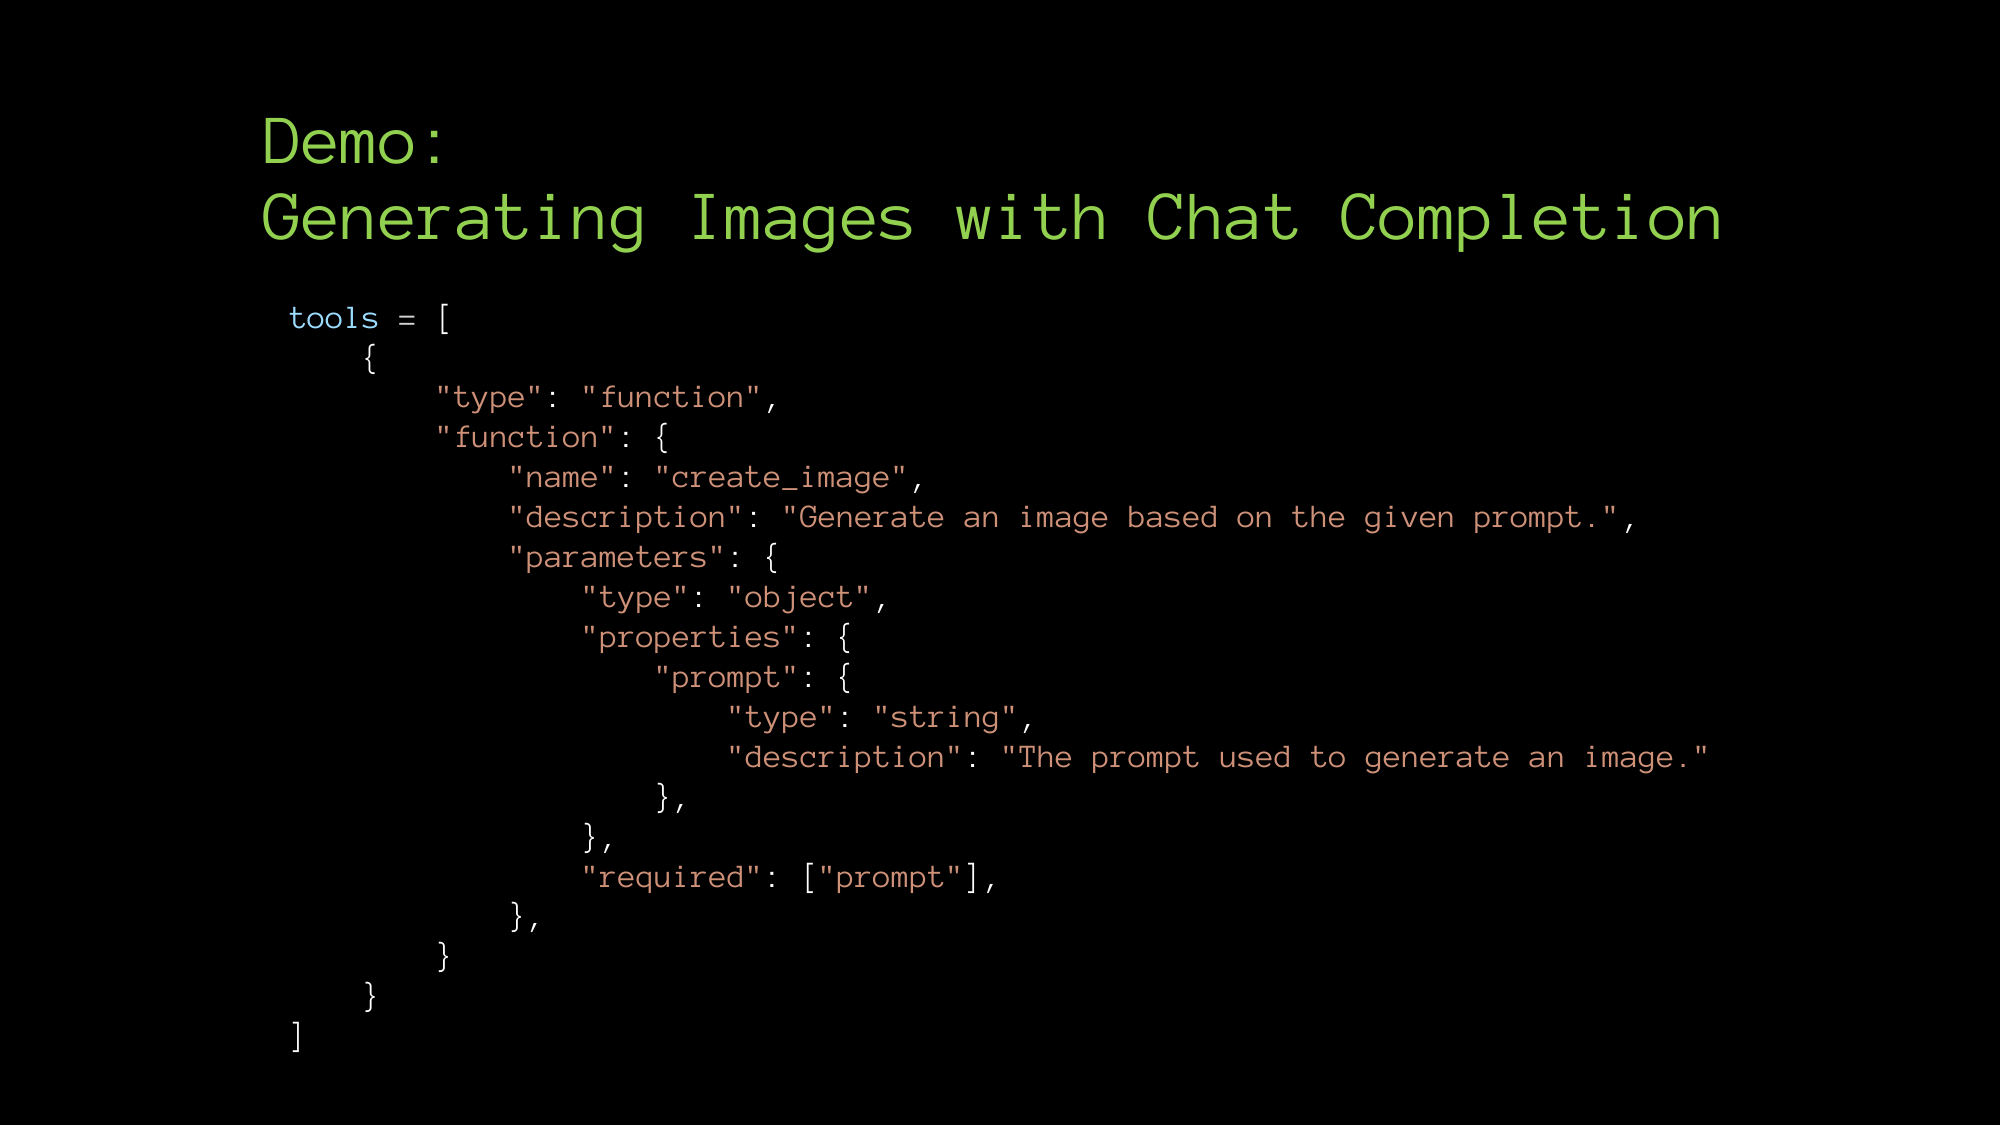

# Demo: Generating Images with Chat Completion
tools = [
    {
        "type": "function",
        "function": {
            "name": "create_image",
            "description": "Generate an image based on the given prompt.",
            "parameters": {
                "type": "object",
                "properties": {
                    "prompt": {
                        "type": "string",
                        "description": "The prompt used to generate an image."
                    },
                },
                "required": ["prompt"],
            },
        }
    }
]